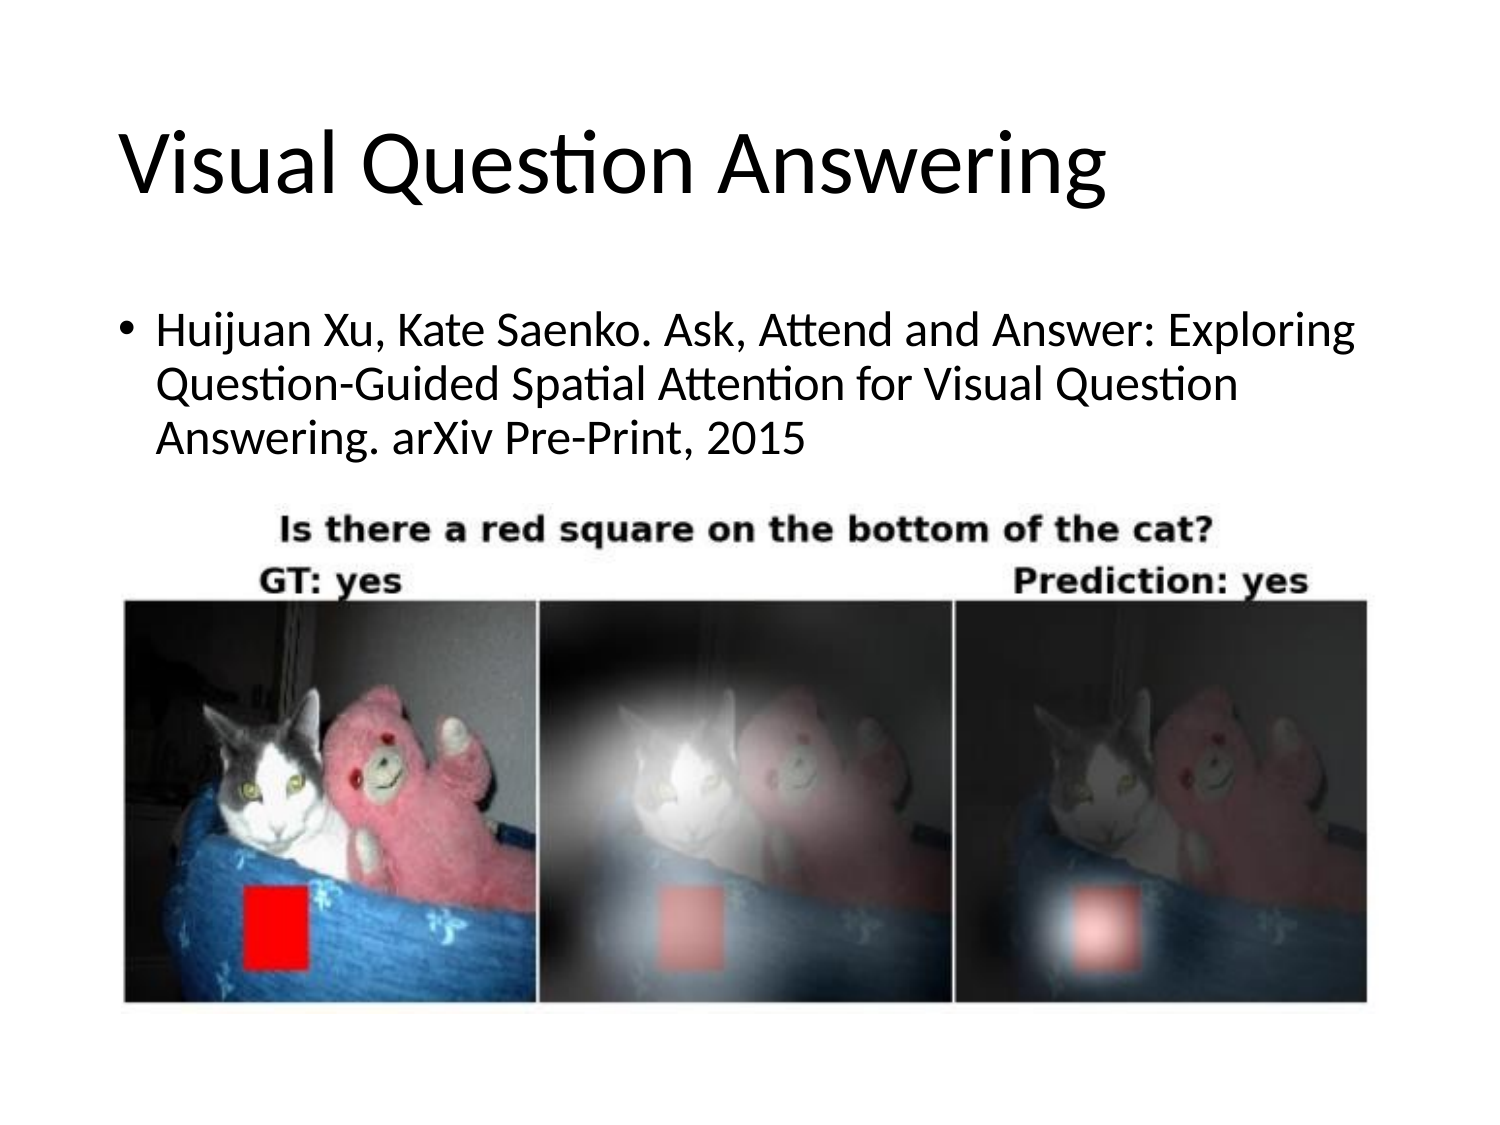

# Visual Question Answering
Huijuan Xu, Kate Saenko. Ask, Attend and Answer: Exploring  Question-Guided Spatial Attention for Visual Question  Answering. arXiv Pre-Print, 2015